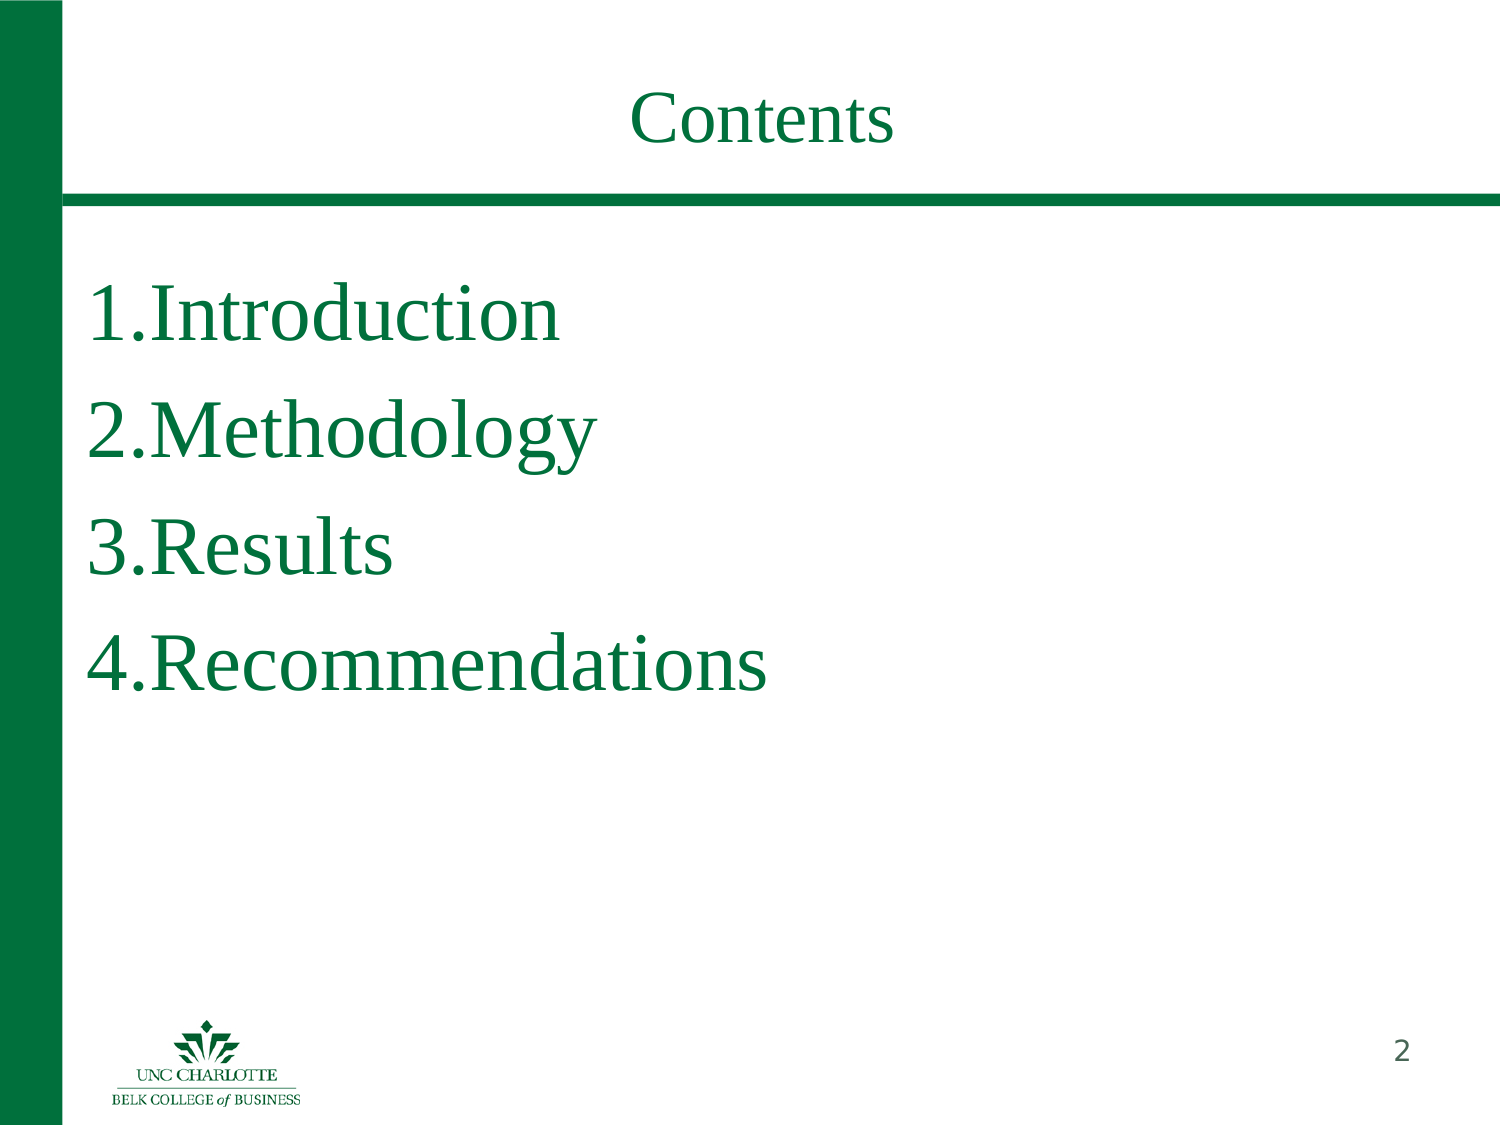

# Contents
Introduction
Methodology
Results
Recommendations

2